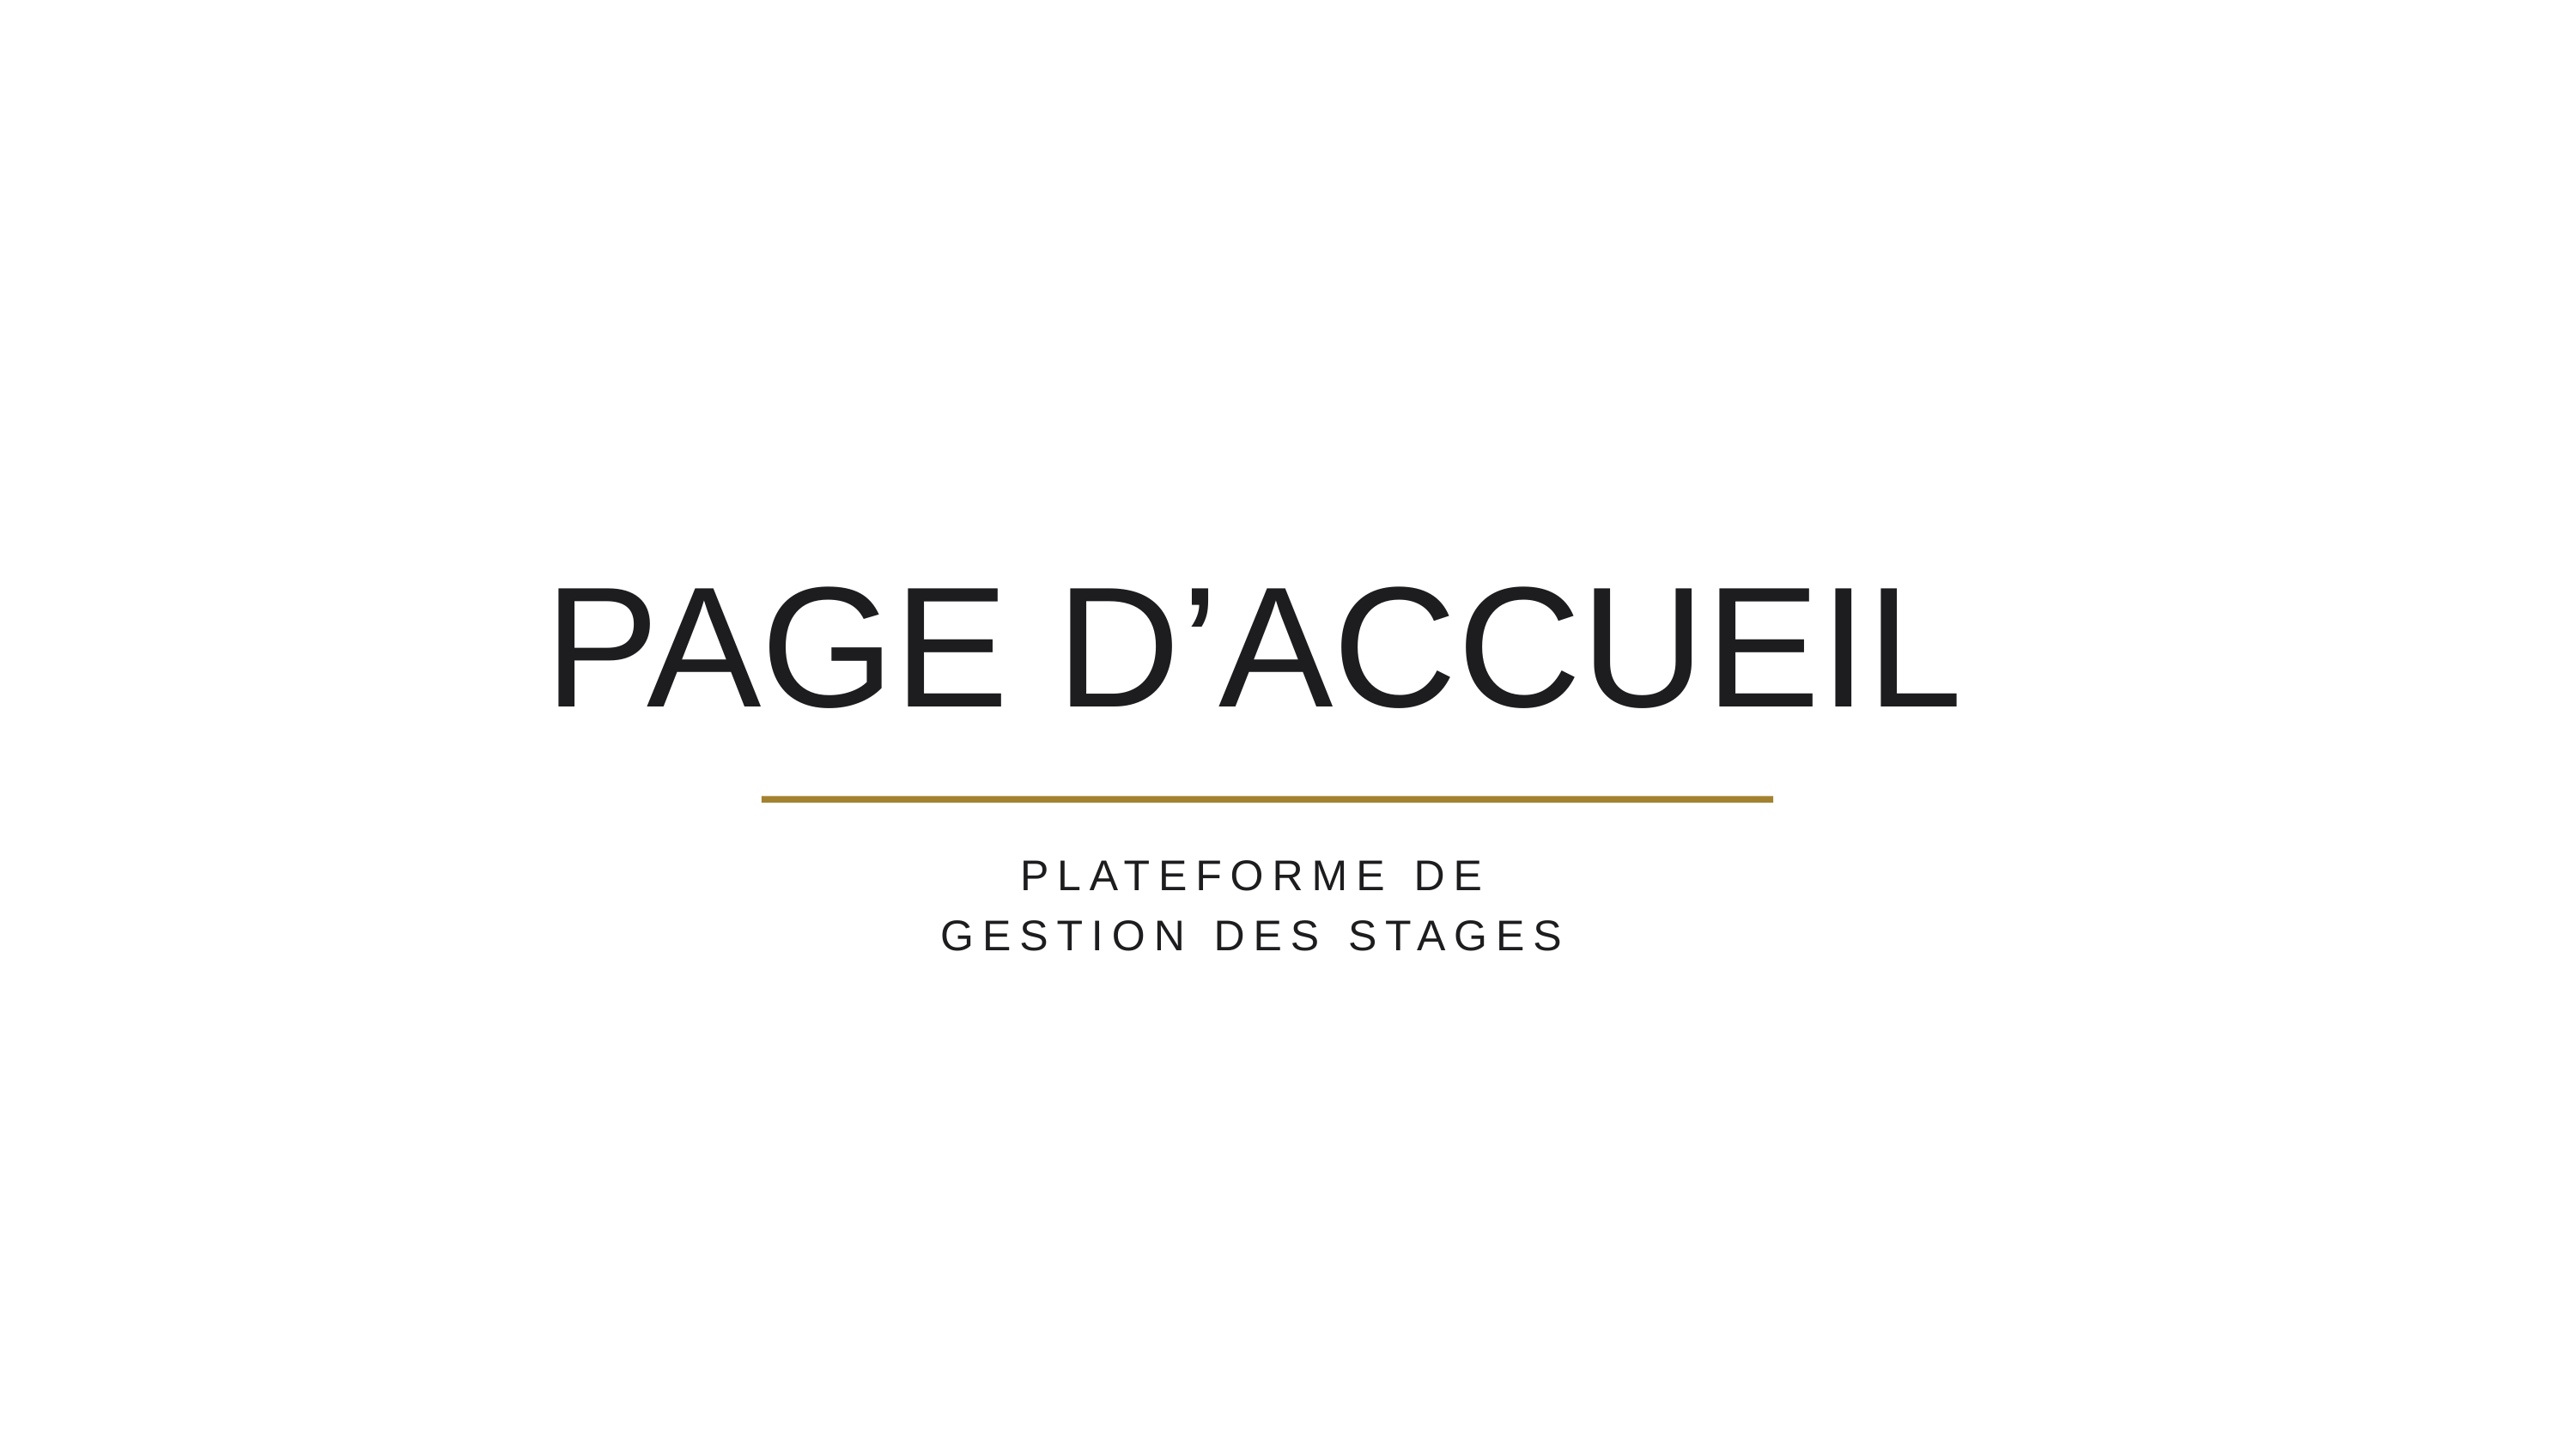

PAGE D’ACCUEIL

PLATEFORME DE
GESTION DES STAGES